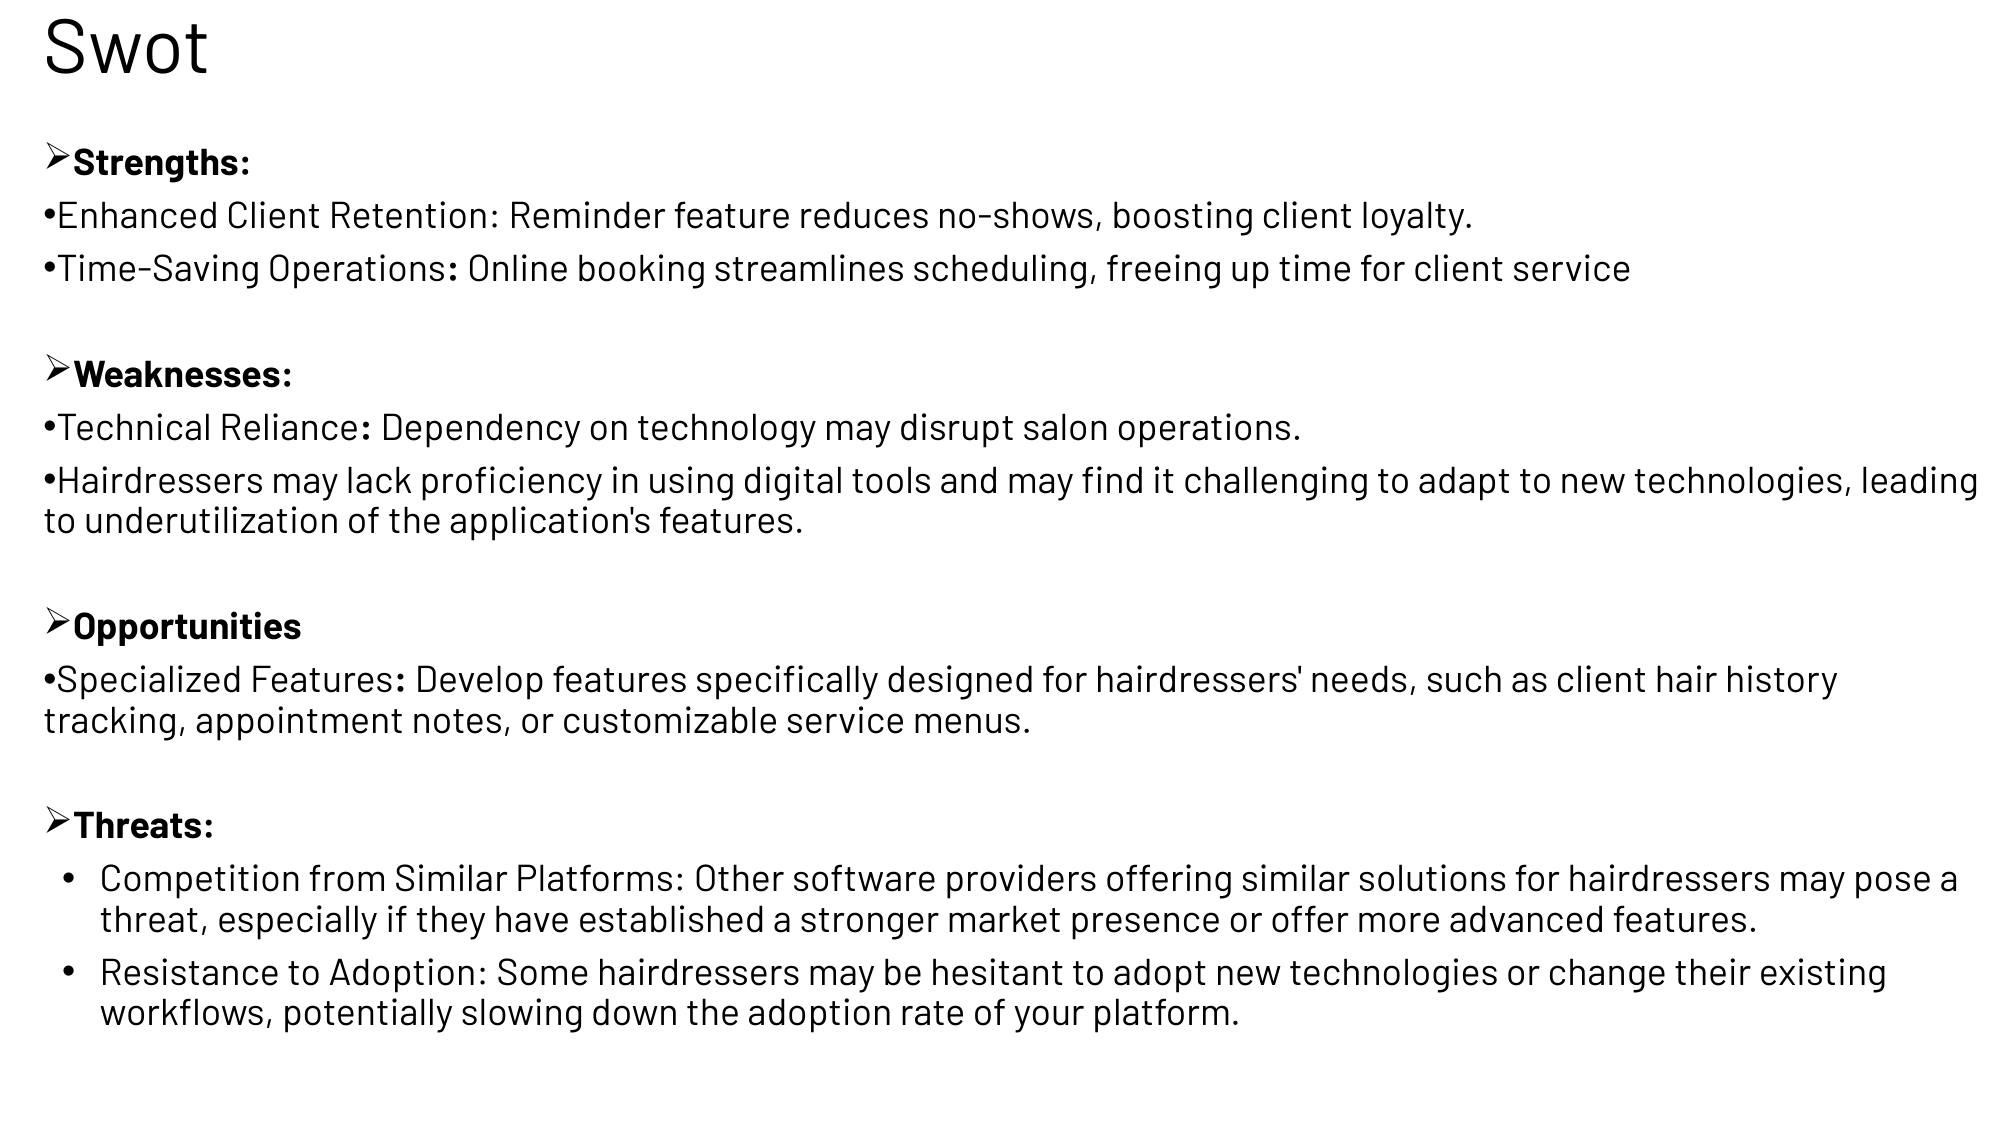

# Swot
Strengths:
Enhanced Client Retention: Reminder feature reduces no-shows, boosting client loyalty.
Time-Saving Operations: Online booking streamlines scheduling, freeing up time for client service

Weaknesses:
Technical Reliance: Dependency on technology may disrupt salon operations.
Hairdressers may lack proficiency in using digital tools and may find it challenging to adapt to new technologies, leading to underutilization of the application's features.

Opportunities
Specialized Features: Develop features specifically designed for hairdressers' needs, such as client hair history tracking, appointment notes, or customizable service menus.

Threats:
Competition from Similar Platforms: Other software providers offering similar solutions for hairdressers may pose a threat, especially if they have established a stronger market presence or offer more advanced features.
Resistance to Adoption: Some hairdressers may be hesitant to adopt new technologies or change their existing workflows, potentially slowing down the adoption rate of your platform.